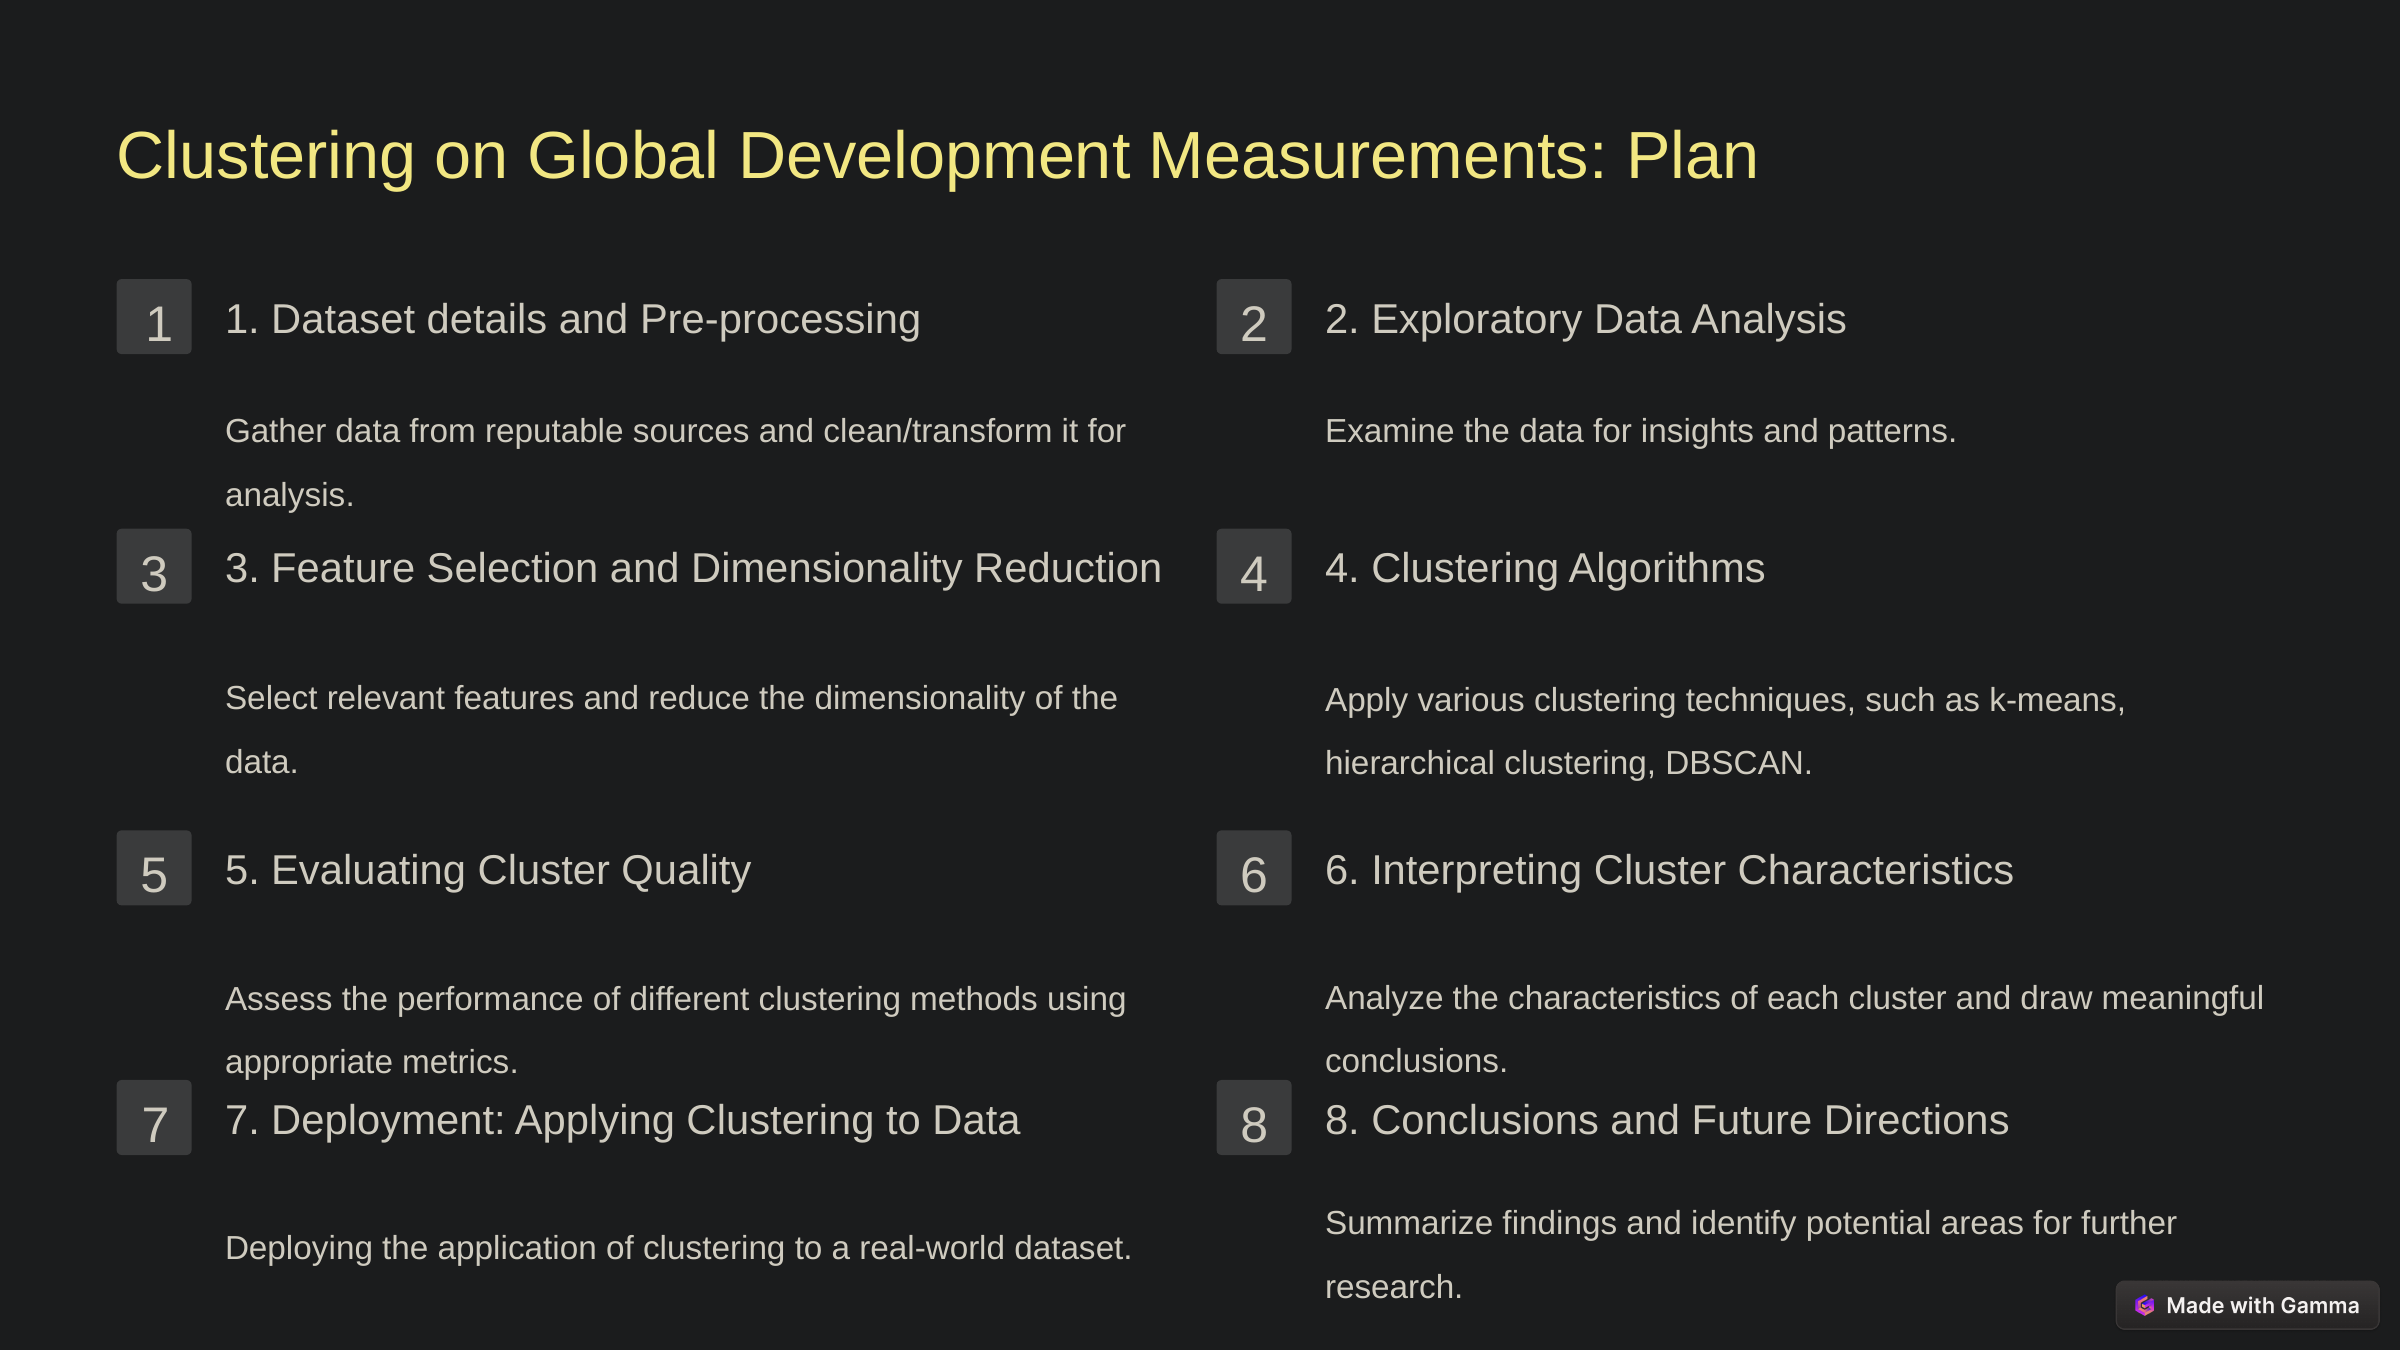

Clustering on Global Development Measurements: Plan

1. Dataset details and Pre-processing

2. Exploratory Data Analysis
1
2
Gather data from reputable sources and clean/transform it for analysis.
Examine the data for insights and patterns.

3. Feature Selection and Dimensionality Reduction

4. Clustering Algorithms
3
4
Select relevant features and reduce the dimensionality of the data.
Apply various clustering techniques, such as k-means, hierarchical clustering, DBSCAN.

5. Evaluating Cluster Quality

6. Interpreting Cluster Characteristics
5
6
Analyze the characteristics of each cluster and draw meaningful conclusions.
Assess the performance of different clustering methods using appropriate metrics.

7. Deployment: Applying Clustering to Data

8. Conclusions and Future Directions
7
8
Summarize findings and identify potential areas for further research.
Deploying the application of clustering to a real-world dataset.